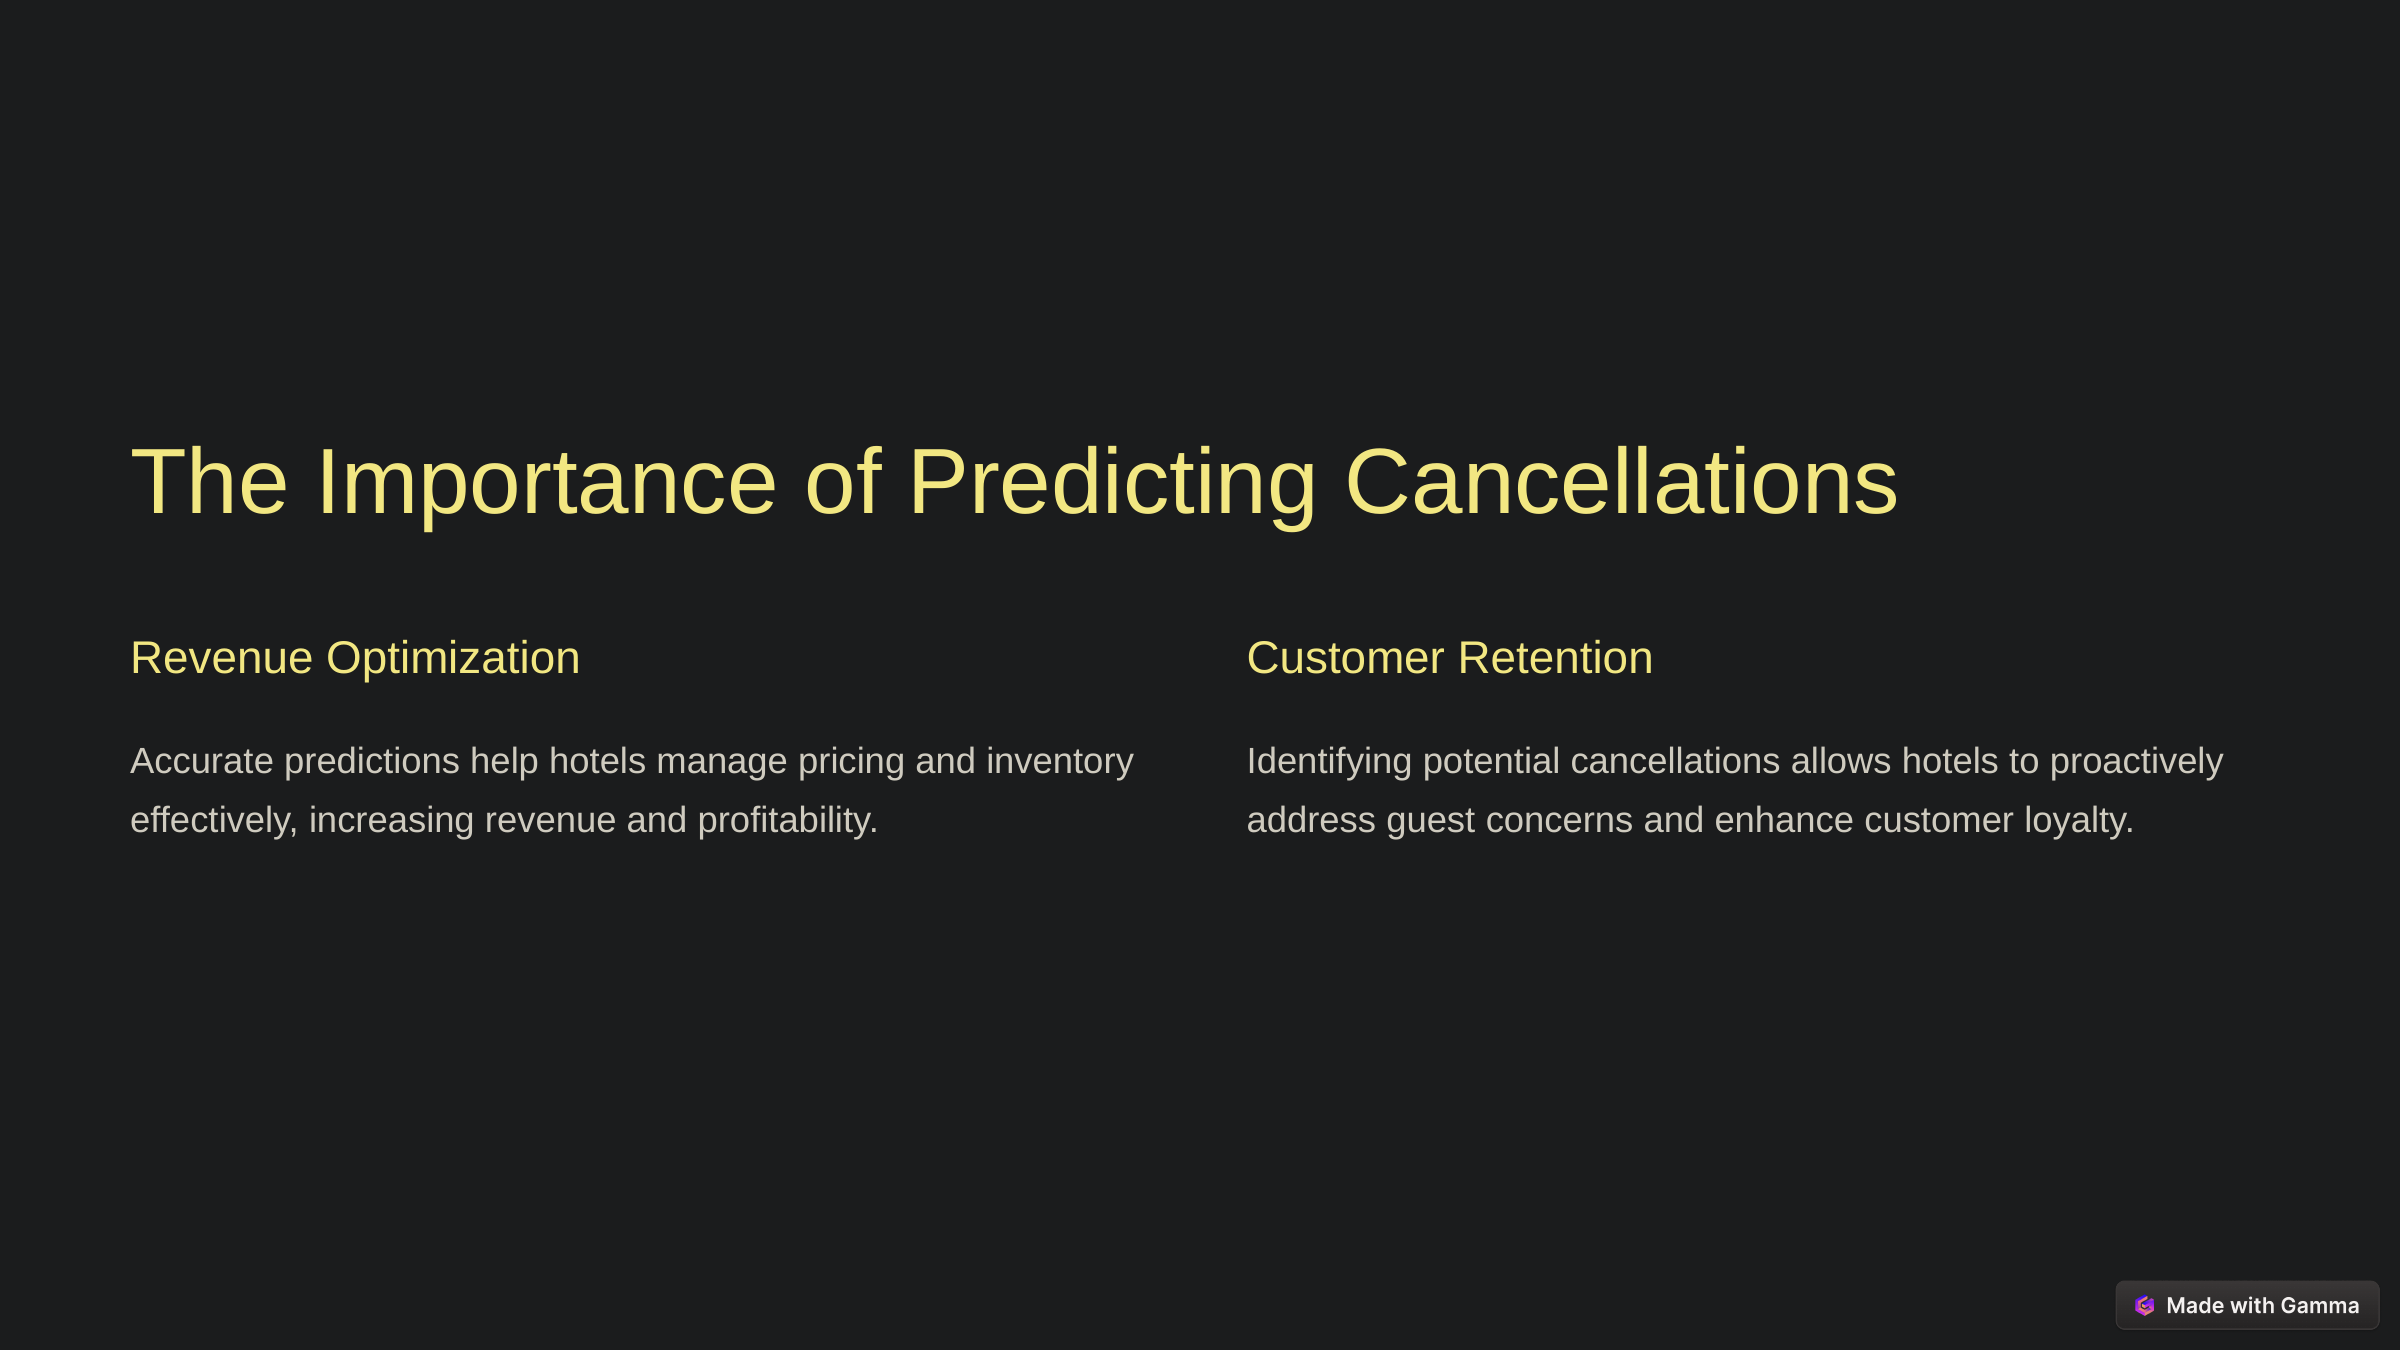

The Importance of Predicting Cancellations
Revenue Optimization
Customer Retention
Accurate predictions help hotels manage pricing and inventory effectively, increasing revenue and profitability.
Identifying potential cancellations allows hotels to proactively address guest concerns and enhance customer loyalty.